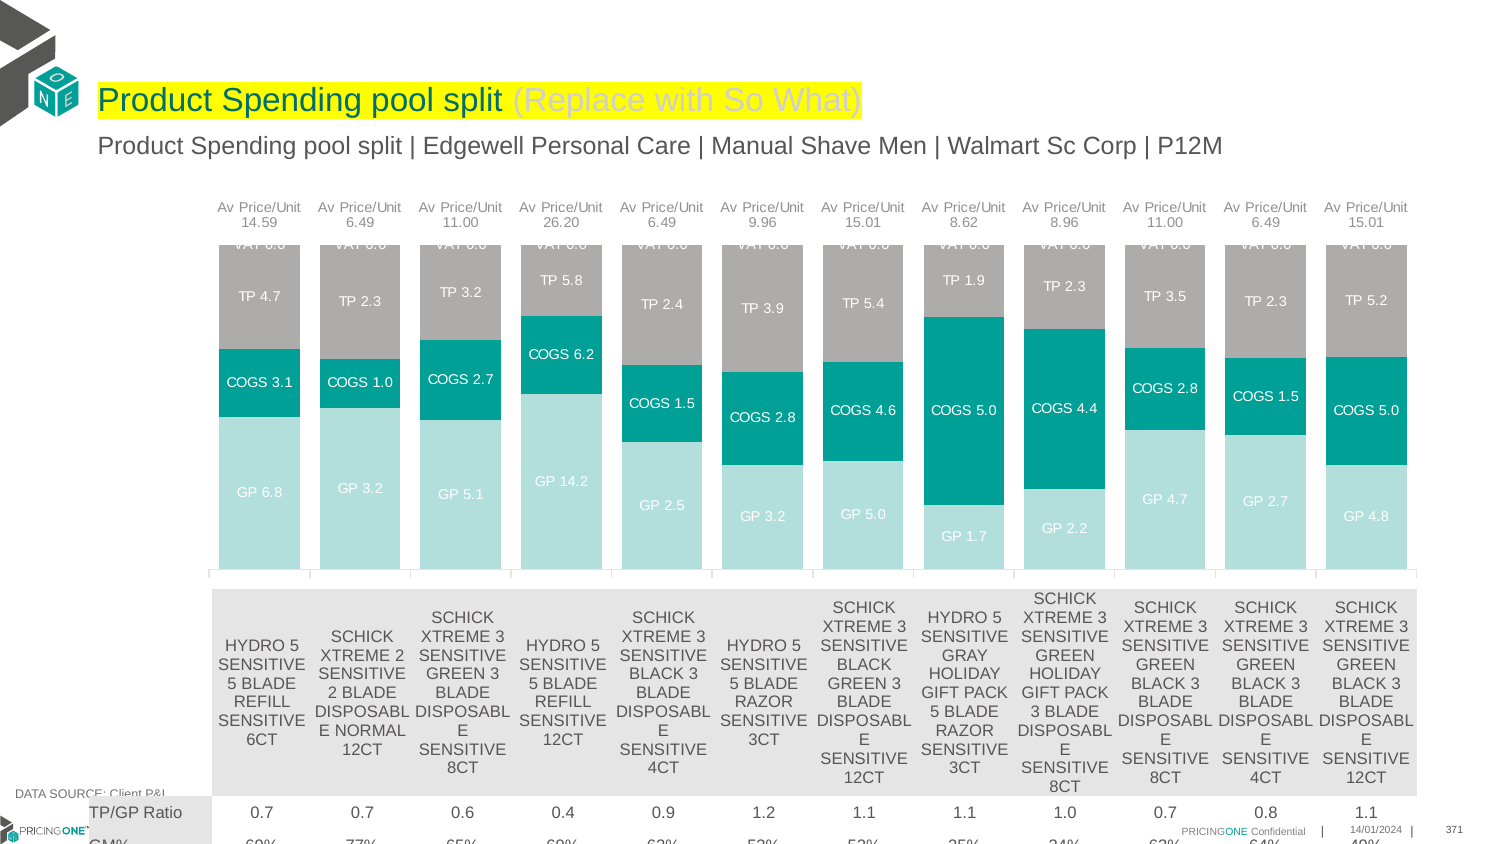

# Product Spending pool split (Replace with So What)
Product Spending pool split | Edgewell Personal Care | Manual Shave Men | Walmart Sc Corp | P12M

### Chart

| Category | GP | COGS | TP | VAT |
|---|---|---|---|---|
| Av Price/Unit 14.59 | 6.8390522795495094 | 3.067757635848979 | 4.684638127418941 | 0.0 |
| Av Price/Unit 6.49 | 3.233715215106926 | 0.9783543391804891 | 2.2777927239644518 | 0.0 |
| Av Price/Unit 11.00 | 5.054232970869206 | 2.7044101916499583 | 3.2382940865668104 | 0.0 |
| Av Price/Unit 26.20 | 14.19104302177007 | 6.233489702076728 | 5.777374179174487 | 0.0 |
| Av Price/Unit 6.49 | 2.541888380255395 | 1.5464522231349414 | 2.398801040997685 | 0.0 |
| Av Price/Unit 9.96 | 3.212480951011117 | 2.8435095244944413 | 3.9013673510708635 | 0.0 |
| Av Price/Unit 15.01 | 5.025910217783153 | 4.5703 | 5.409317070708223 | 0.0 |
| Av Price/Unit 8.62 | 1.7043 | 4.9948 | 1.9202117629885382 | 0.0 |
| Av Price/Unit 8.96 | 2.2291999999999996 | 4.3998 | 2.334137826183455 | 0.0 |
| Av Price/Unit 11.00 | 4.7177 | 2.7761 | 3.502975628196574 | 0.0 |
| Av Price/Unit 6.49 | 2.6841999999999997 | 1.5421999999999998 | 2.2649567847350456 | 0.0 |
| Av Price/Unit 15.01 | 4.8102 | 5.0165 | 5.186239012839014 | 0.0 |
|  | HYDRO 5 SENSITIVE 5 BLADE REFILL SENSITIVE 6CT | SCHICK XTREME 2 SENSITIVE 2 BLADE DISPOSABLE NORMAL 12CT | SCHICK XTREME 3 SENSITIVE GREEN 3 BLADE DISPOSABLE SENSITIVE 8CT | HYDRO 5 SENSITIVE 5 BLADE REFILL SENSITIVE 12CT | SCHICK XTREME 3 SENSITIVE BLACK 3 BLADE DISPOSABLE SENSITIVE 4CT | HYDRO 5 SENSITIVE 5 BLADE RAZOR SENSITIVE 3CT | SCHICK XTREME 3 SENSITIVE BLACK GREEN 3 BLADE DISPOSABLE SENSITIVE 12CT | HYDRO 5 SENSITIVE GRAY HOLIDAY GIFT PACK 5 BLADE RAZOR SENSITIVE 3CT | SCHICK XTREME 3 SENSITIVE GREEN HOLIDAY GIFT PACK 3 BLADE DISPOSABLE SENSITIVE 8CT | SCHICK XTREME 3 SENSITIVE GREEN BLACK 3 BLADE DISPOSABLE SENSITIVE 8CT | SCHICK XTREME 3 SENSITIVE GREEN BLACK 3 BLADE DISPOSABLE SENSITIVE 4CT | SCHICK XTREME 3 SENSITIVE GREEN BLACK 3 BLADE DISPOSABLE SENSITIVE 12CT |
| --- | --- | --- | --- | --- | --- | --- | --- | --- | --- | --- | --- | --- |
| TP/GP Ratio | 0.7 | 0.7 | 0.6 | 0.4 | 0.9 | 1.2 | 1.1 | 1.1 | 1.0 | 0.7 | 0.8 | 1.1 |
| GM% | 69% | 77% | 65% | 69% | 62% | 53% | 52% | 25% | 34% | 63% | 64% | 49% |
| TM% | 32% | 35% | 29% | 22% | 37% | 39% | 36% | 22% | 26% | 32% | 35% | 35% |
DATA SOURCE: Client P&L

14/01/2024
371